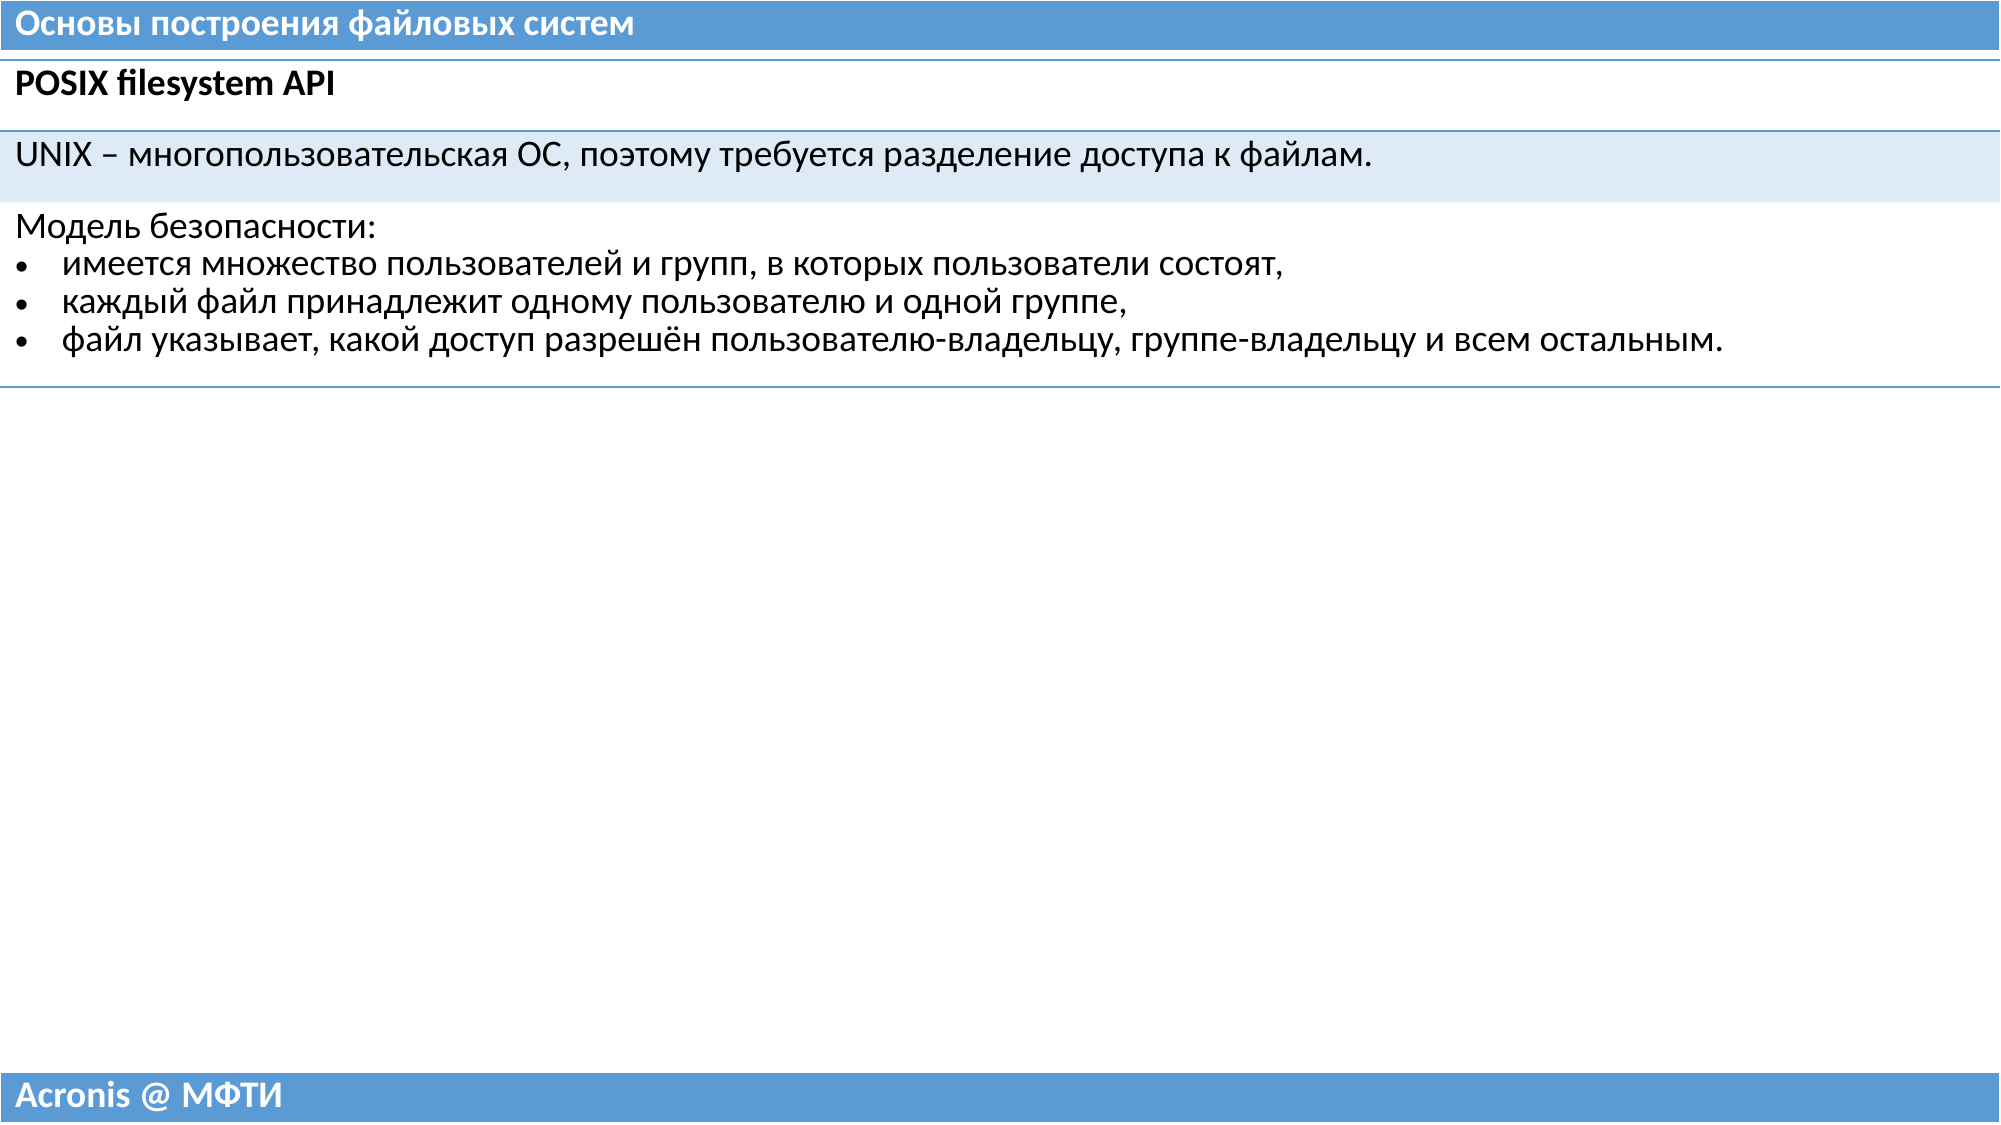

| Основы построения файловых систем |
| --- |
| POSIX filesystem API |
| --- |
| UNIX – многопользовательская ОС, поэтому требуется разделение доступа к файлам. |
| Модель безопасности: имеется множество пользователей и групп, в которых пользователи состоят, каждый файл принадлежит одному пользователю и одной группе, файл указывает, какой доступ разрешён пользователю-владельцу, группе-владельцу и всем остальным. |
| Acronis @ МФТИ |
| --- |